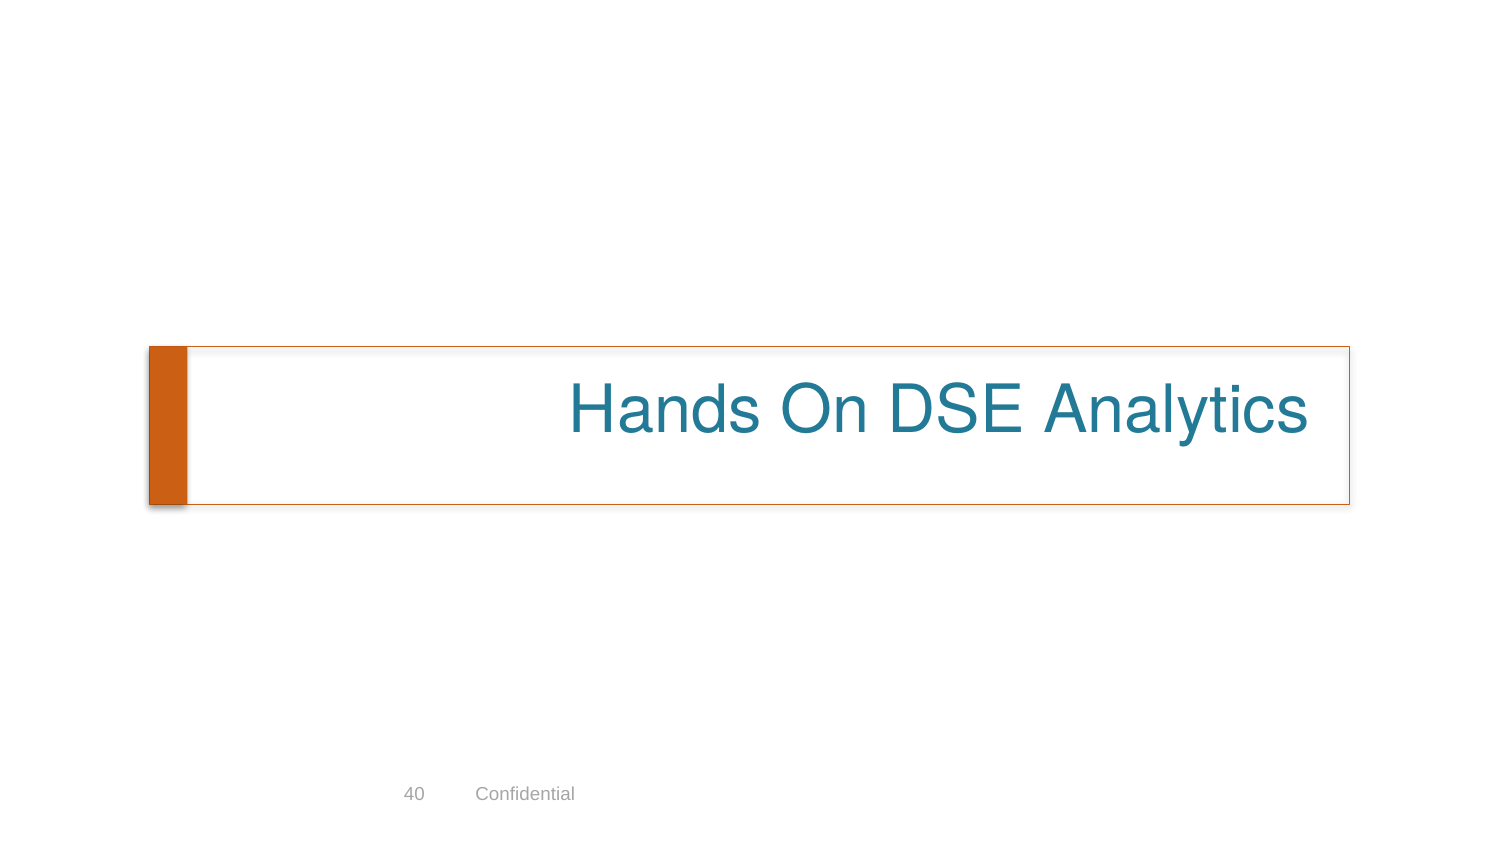

# Hands On DSE Analytics

40
Confidential